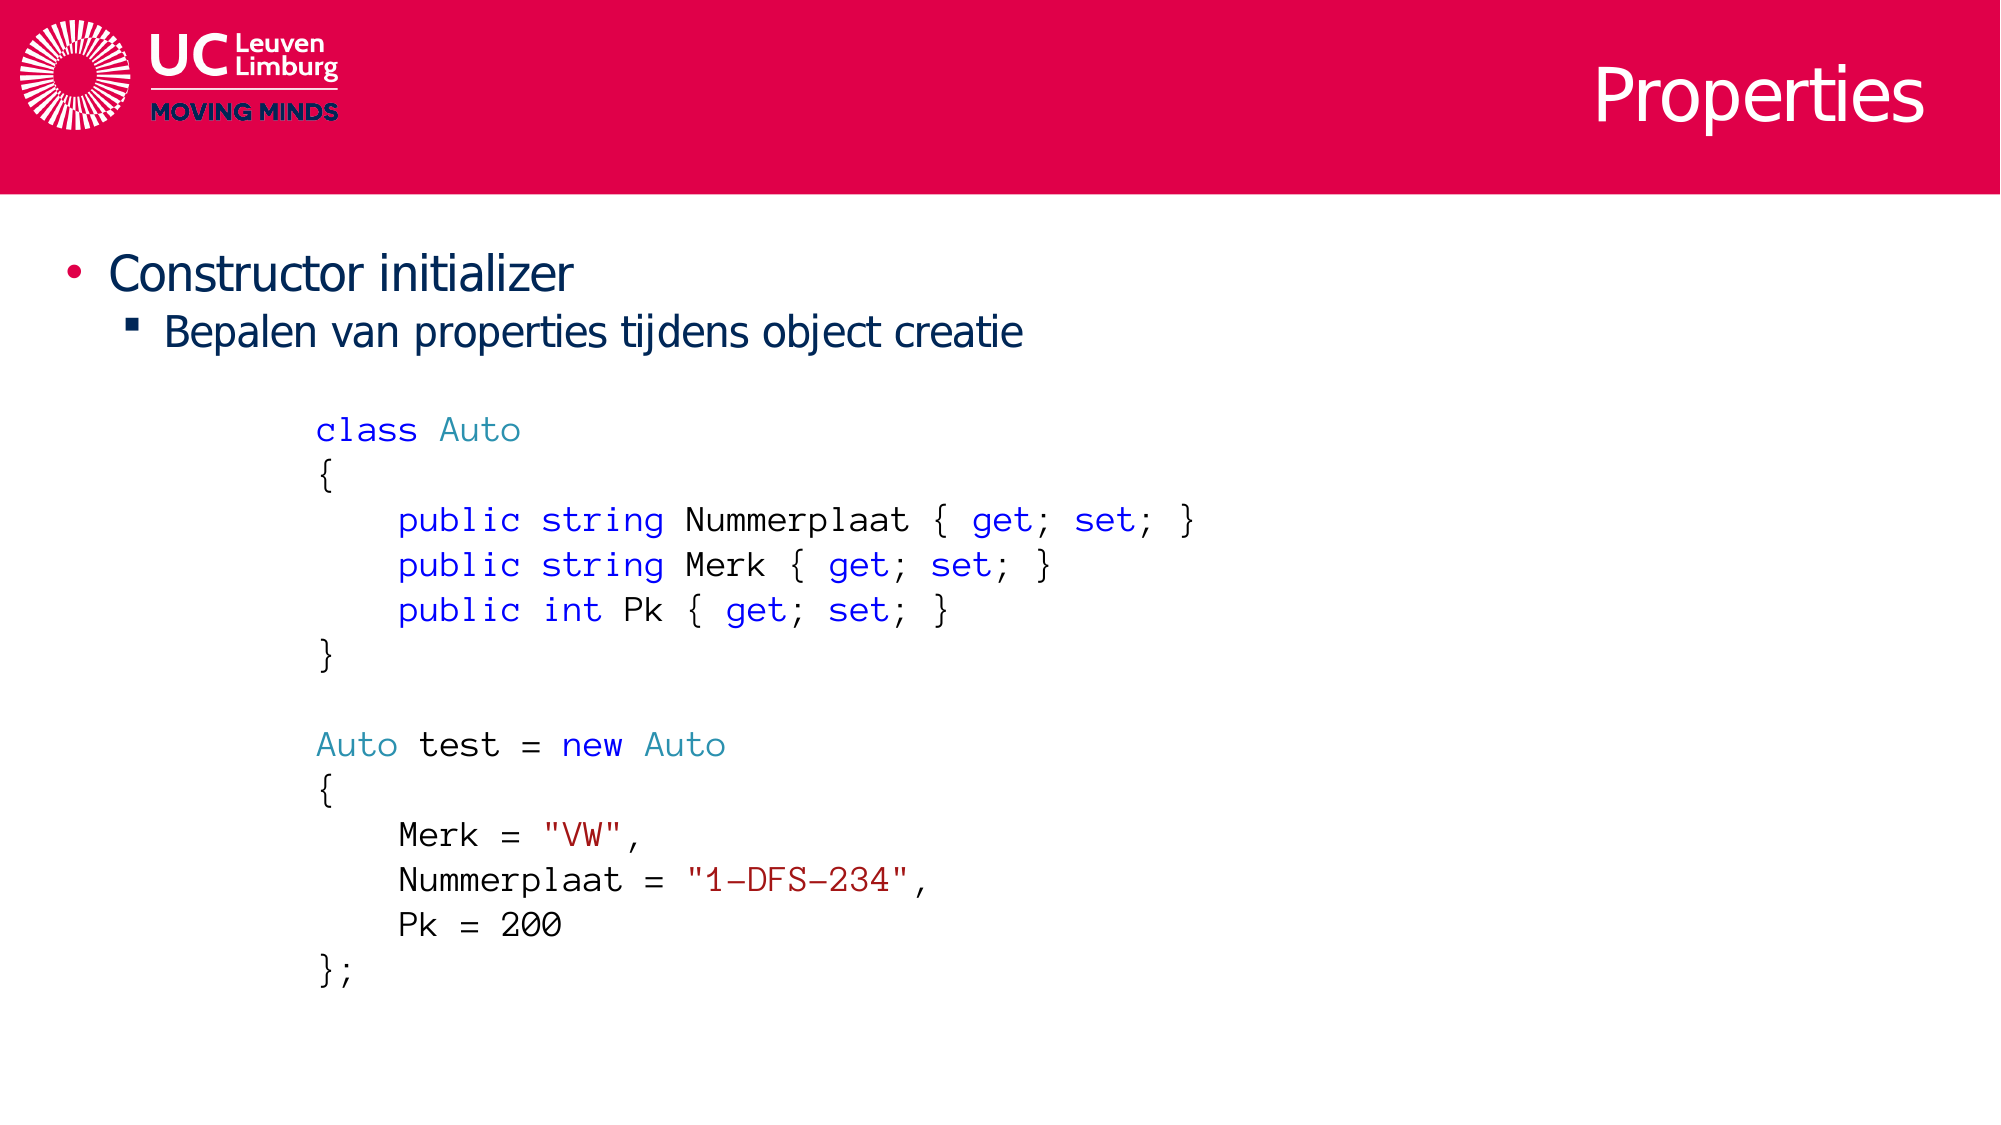

# Properties
Constructor initializer
Bepalen van properties tijdens object creatie
class Auto
{
    public string Nummerplaat { get; set; }
    public string Merk { get; set; }
    public int Pk { get; set; }
}

Auto test = new Auto
{
    Merk = "VW",
    Nummerplaat = "1-DFS-234",
    Pk = 200
};